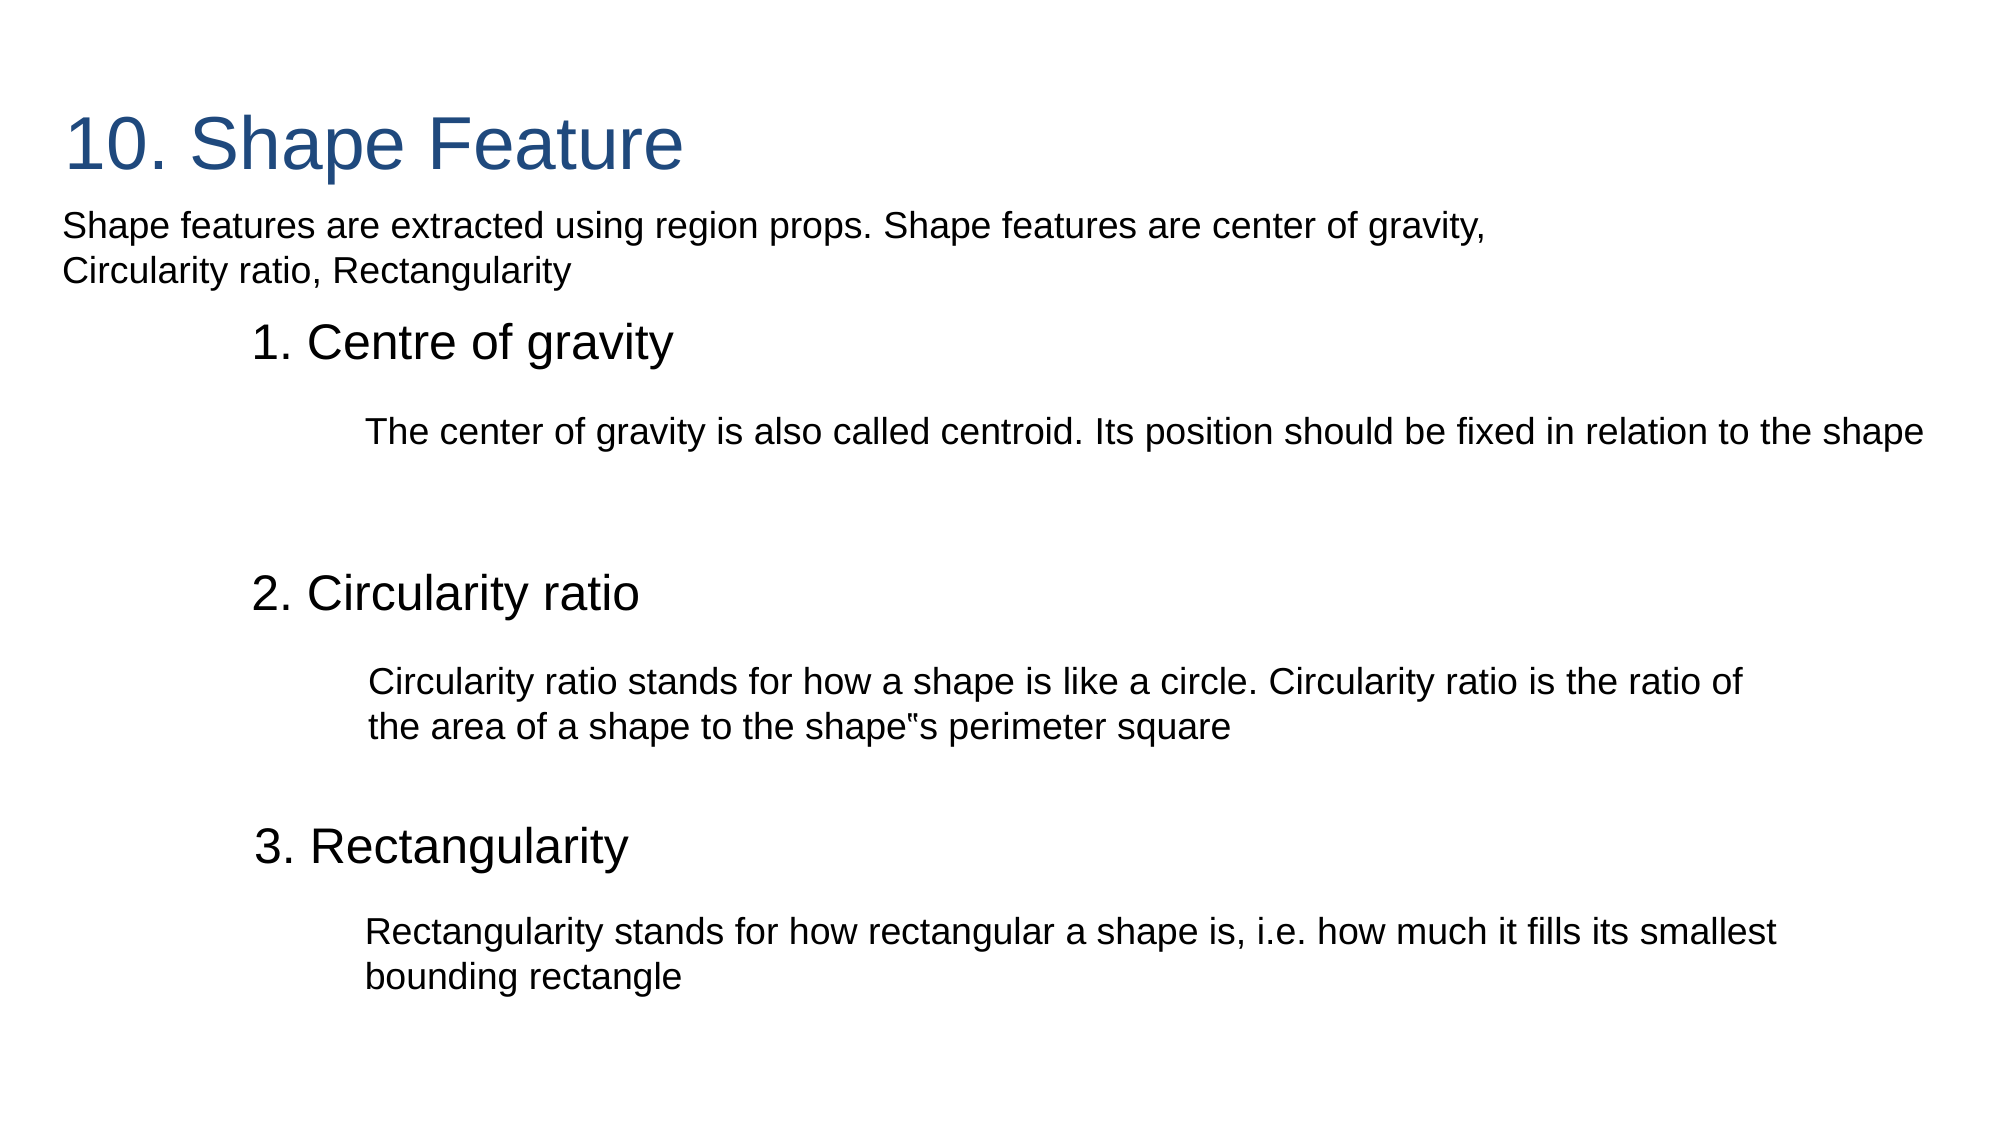

10. Shape Feature
Shape features are extracted using region props. Shape features are center of gravity, Circularity ratio, Rectangularity
1. Centre of gravity
The center of gravity is also called centroid. Its position should be fixed in relation to the shape

2. Circularity ratio
Circularity ratio stands for how a shape is like a circle. Circularity ratio is the ratio of the area of a shape to the shape‟s perimeter square
3. Rectangularity
Rectangularity stands for how rectangular a shape is, i.e. how much it fills its smallest bounding rectangle